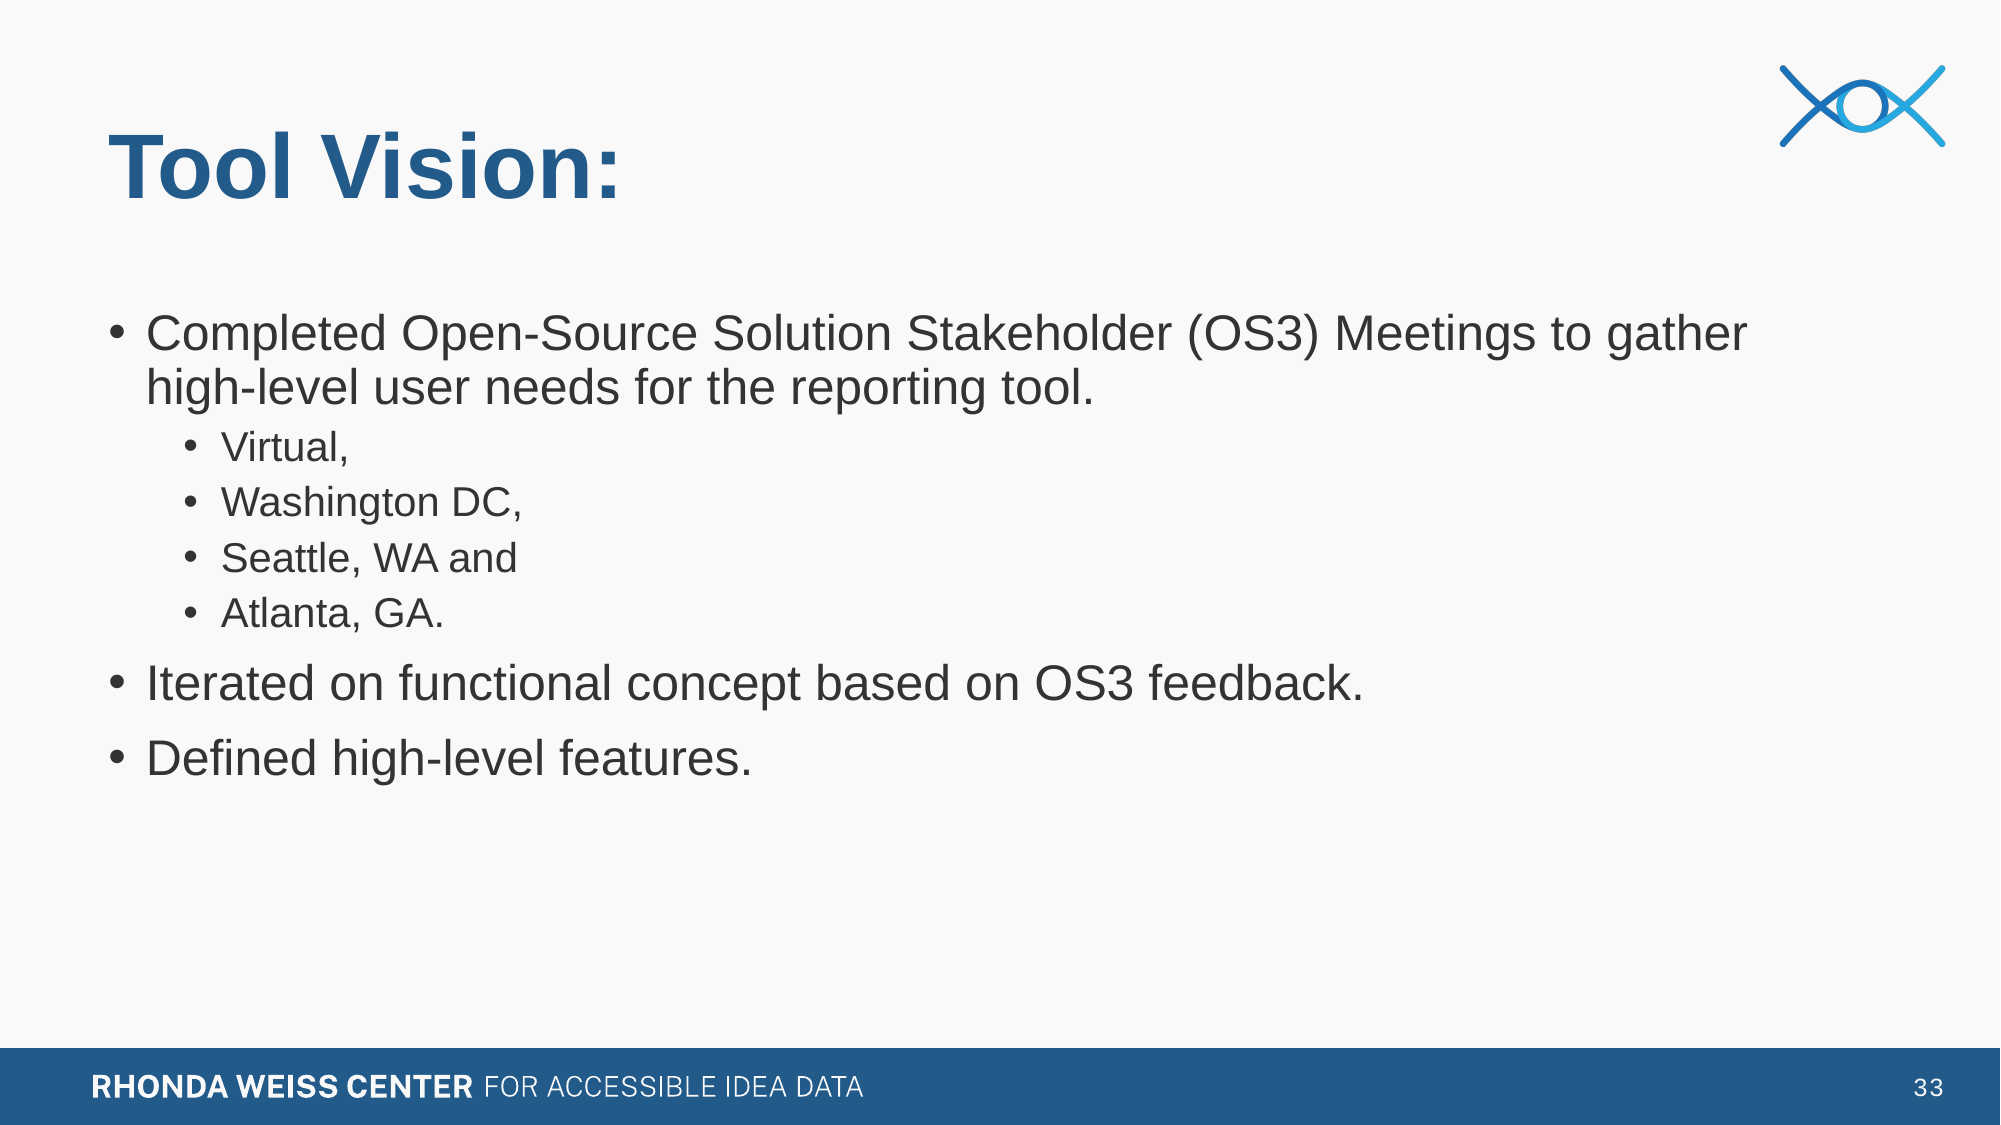

# Tool Vision:
Completed Open-Source Solution Stakeholder (OS3) Meetings to gather high-level user needs for the reporting tool.
Virtual,
Washington DC,
Seattle, WA and
Atlanta, GA.
Iterated on functional concept based on OS3 feedback.
Defined high-level features.